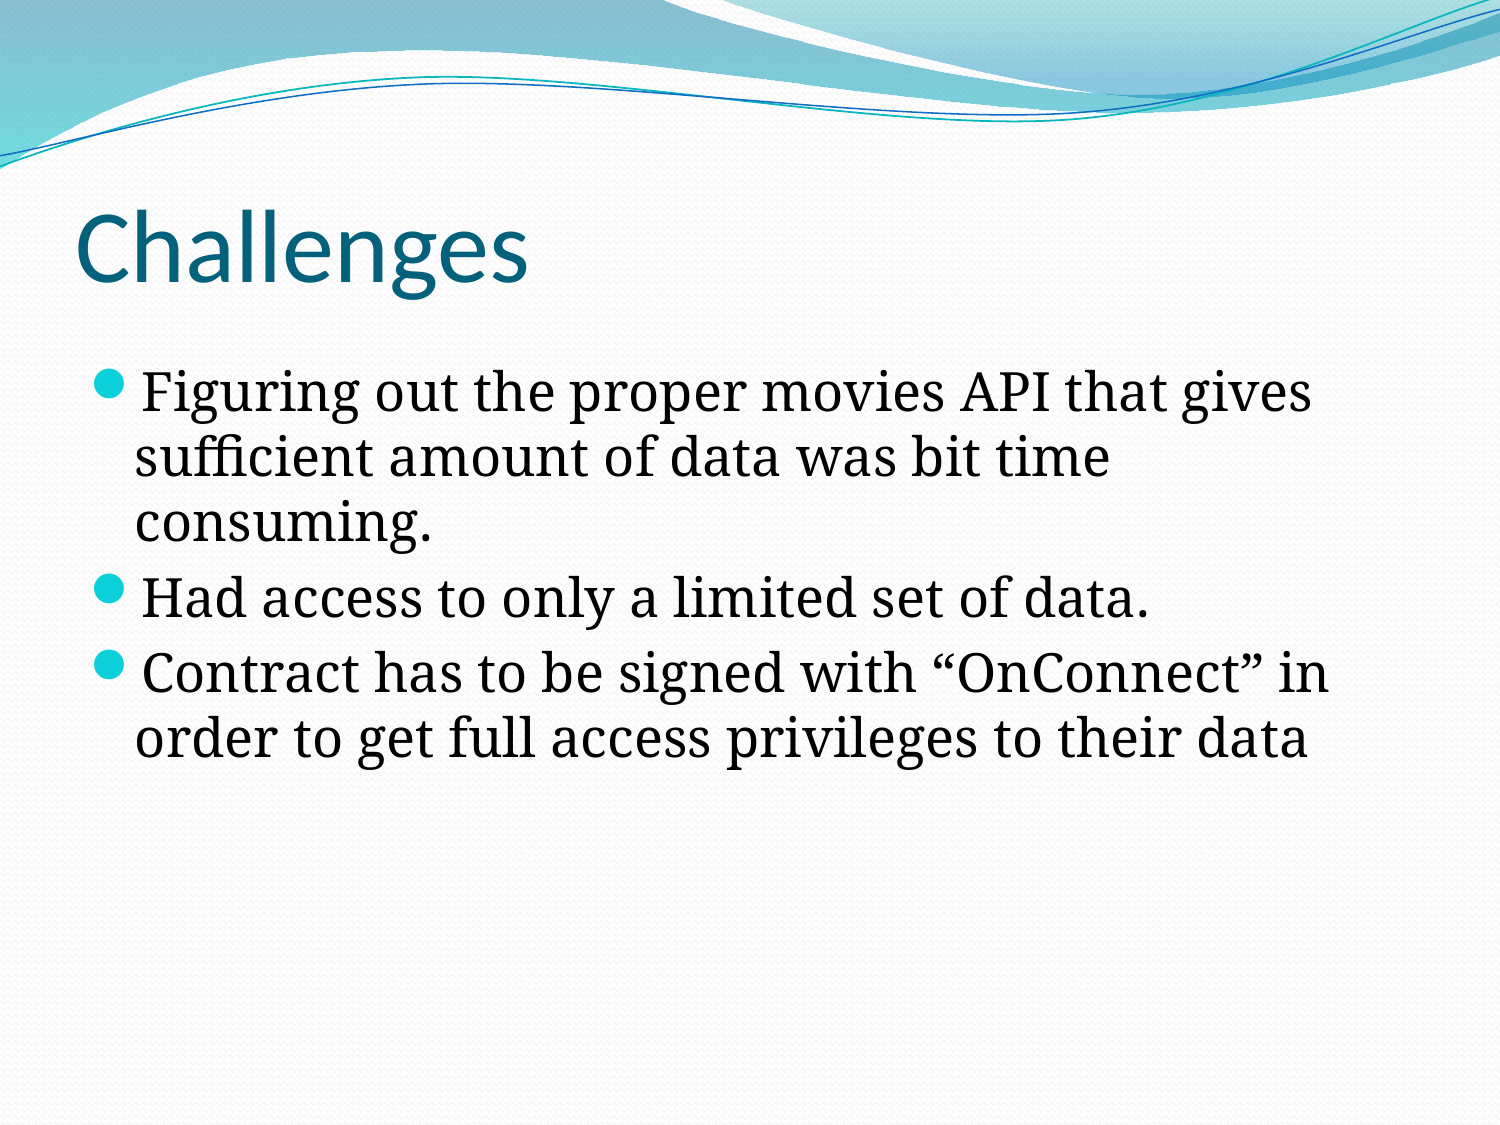

# Challenges
Figuring out the proper movies API that gives sufficient amount of data was bit time consuming.
Had access to only a limited set of data.
Contract has to be signed with “OnConnect” in order to get full access privileges to their data